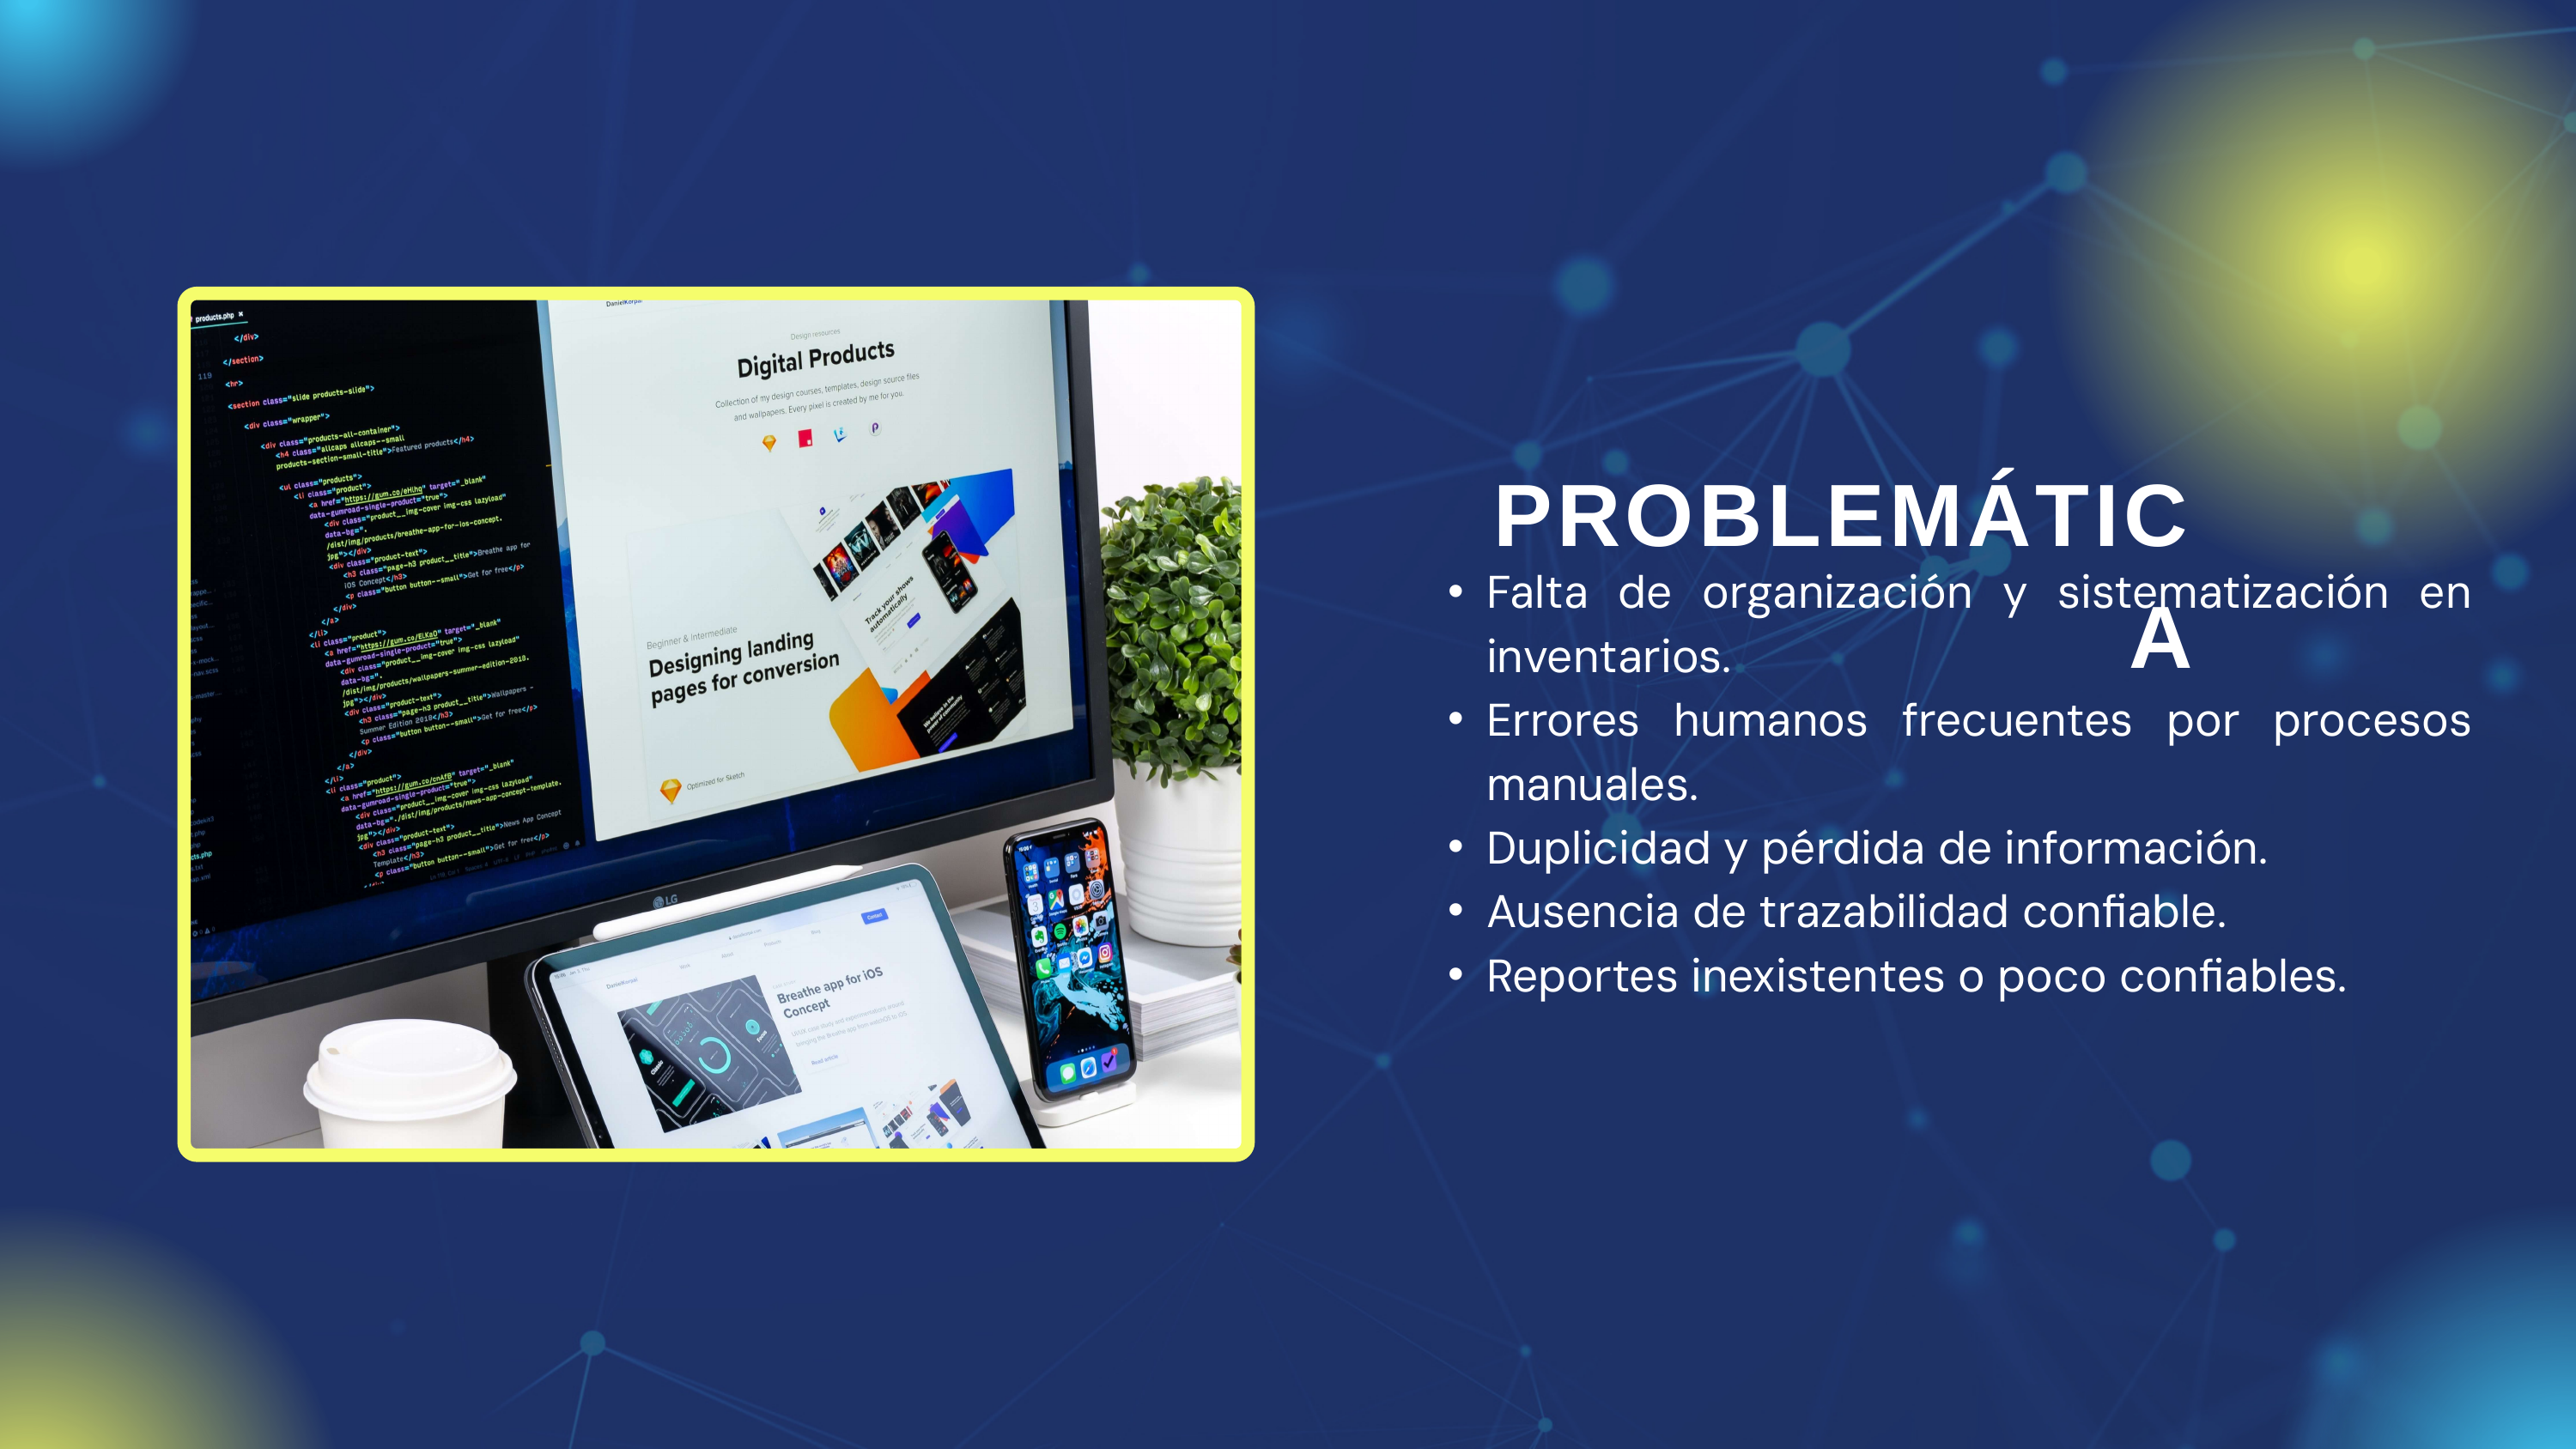

PROBLEMÁTICA
Falta de organización y sistematización en inventarios.
Errores humanos frecuentes por procesos manuales.
Duplicidad y pérdida de información.
Ausencia de trazabilidad confiable.
Reportes inexistentes o poco confiables.